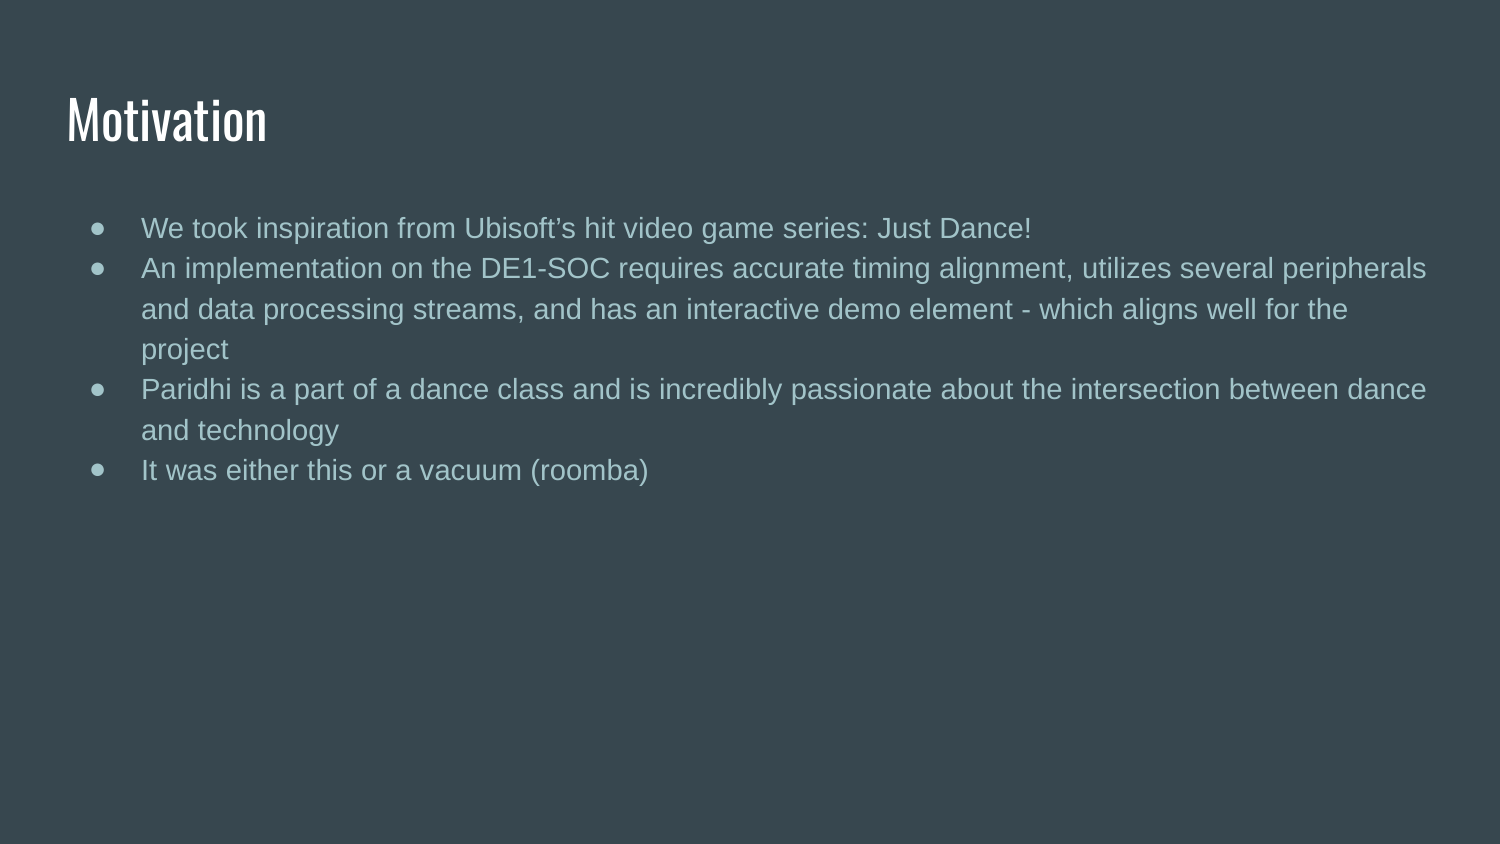

# Motivation
We took inspiration from Ubisoft’s hit video game series: Just Dance!
An implementation on the DE1-SOC requires accurate timing alignment, utilizes several peripherals and data processing streams, and has an interactive demo element - which aligns well for the project
Paridhi is a part of a dance class and is incredibly passionate about the intersection between dance and technology
It was either this or a vacuum (roomba)